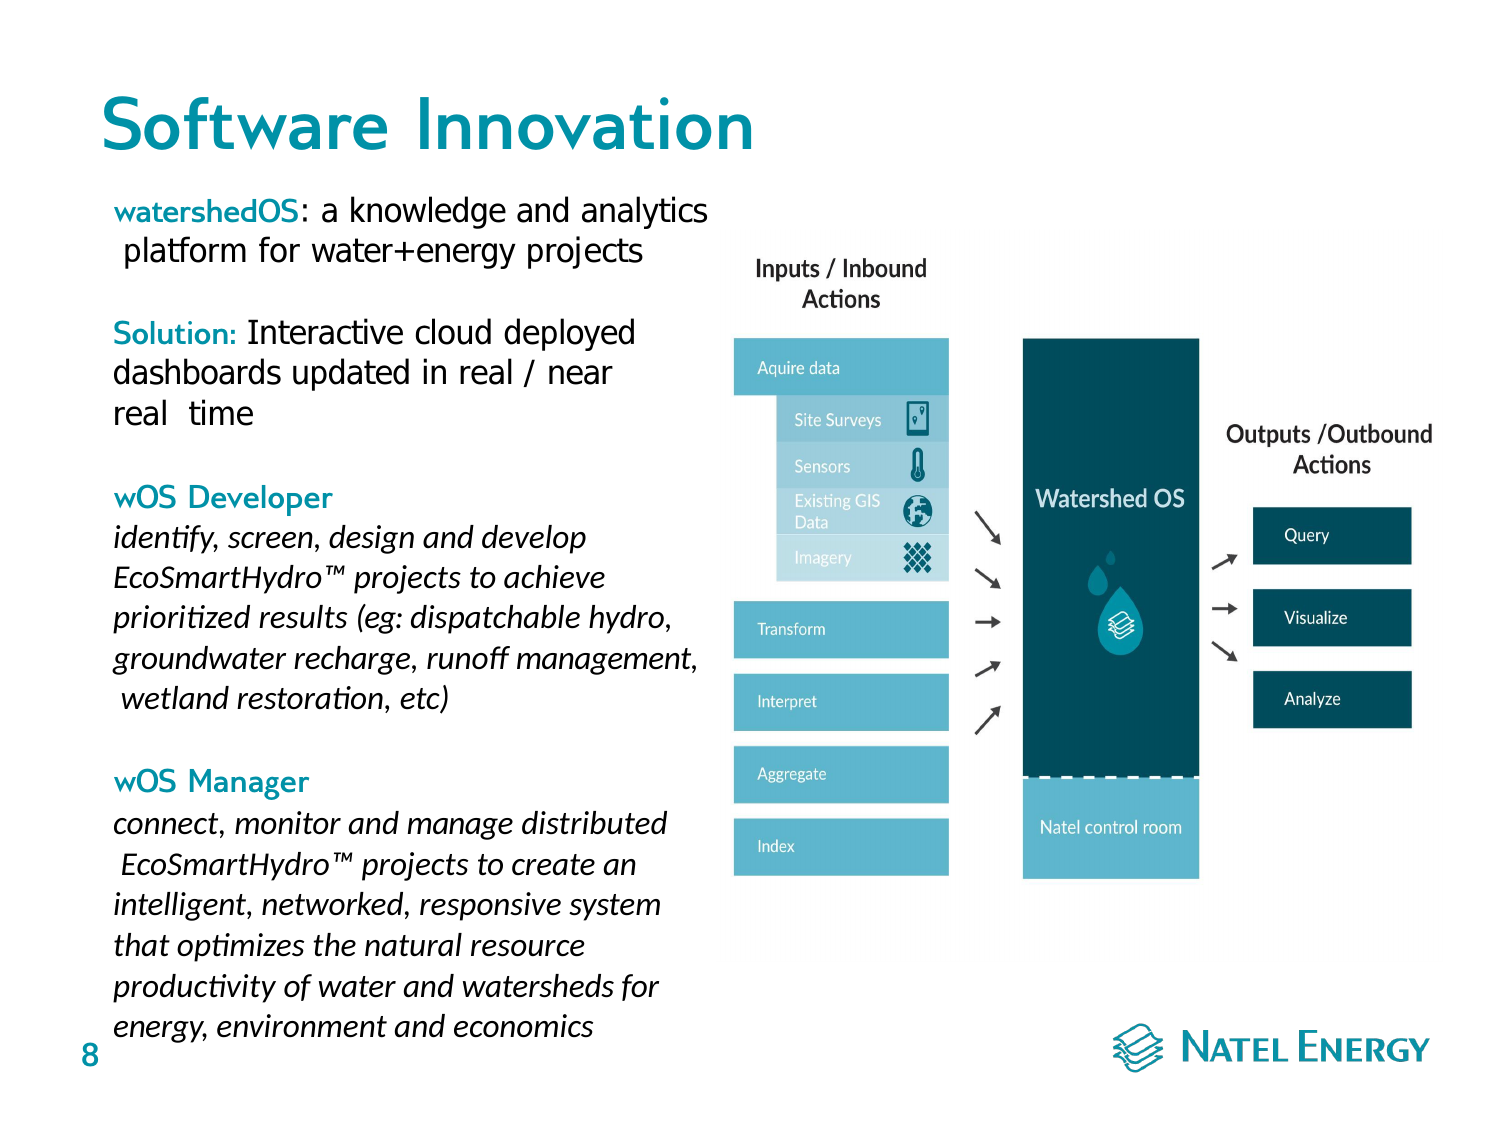

# Software Innovation
watershedOS: a knowledge and analytics  platform for water+energy projects

Solution: Interactive cloud deployed  dashboards updated in real / near real  time

wOS Developer
identify, screen, design and develop  EcoSmartHydro™ projects to achieve  prioritized results (eg: dispatchable hydro,  groundwater recharge, runoff management,  wetland restoration, etc)

wOS Manager
connect, monitor and manage distributed  EcoSmartHydro™ projects to create an  intelligent, networked, responsive system  that optimizes the natural resource  productivity of water and watersheds for  energy, environment and economics
8